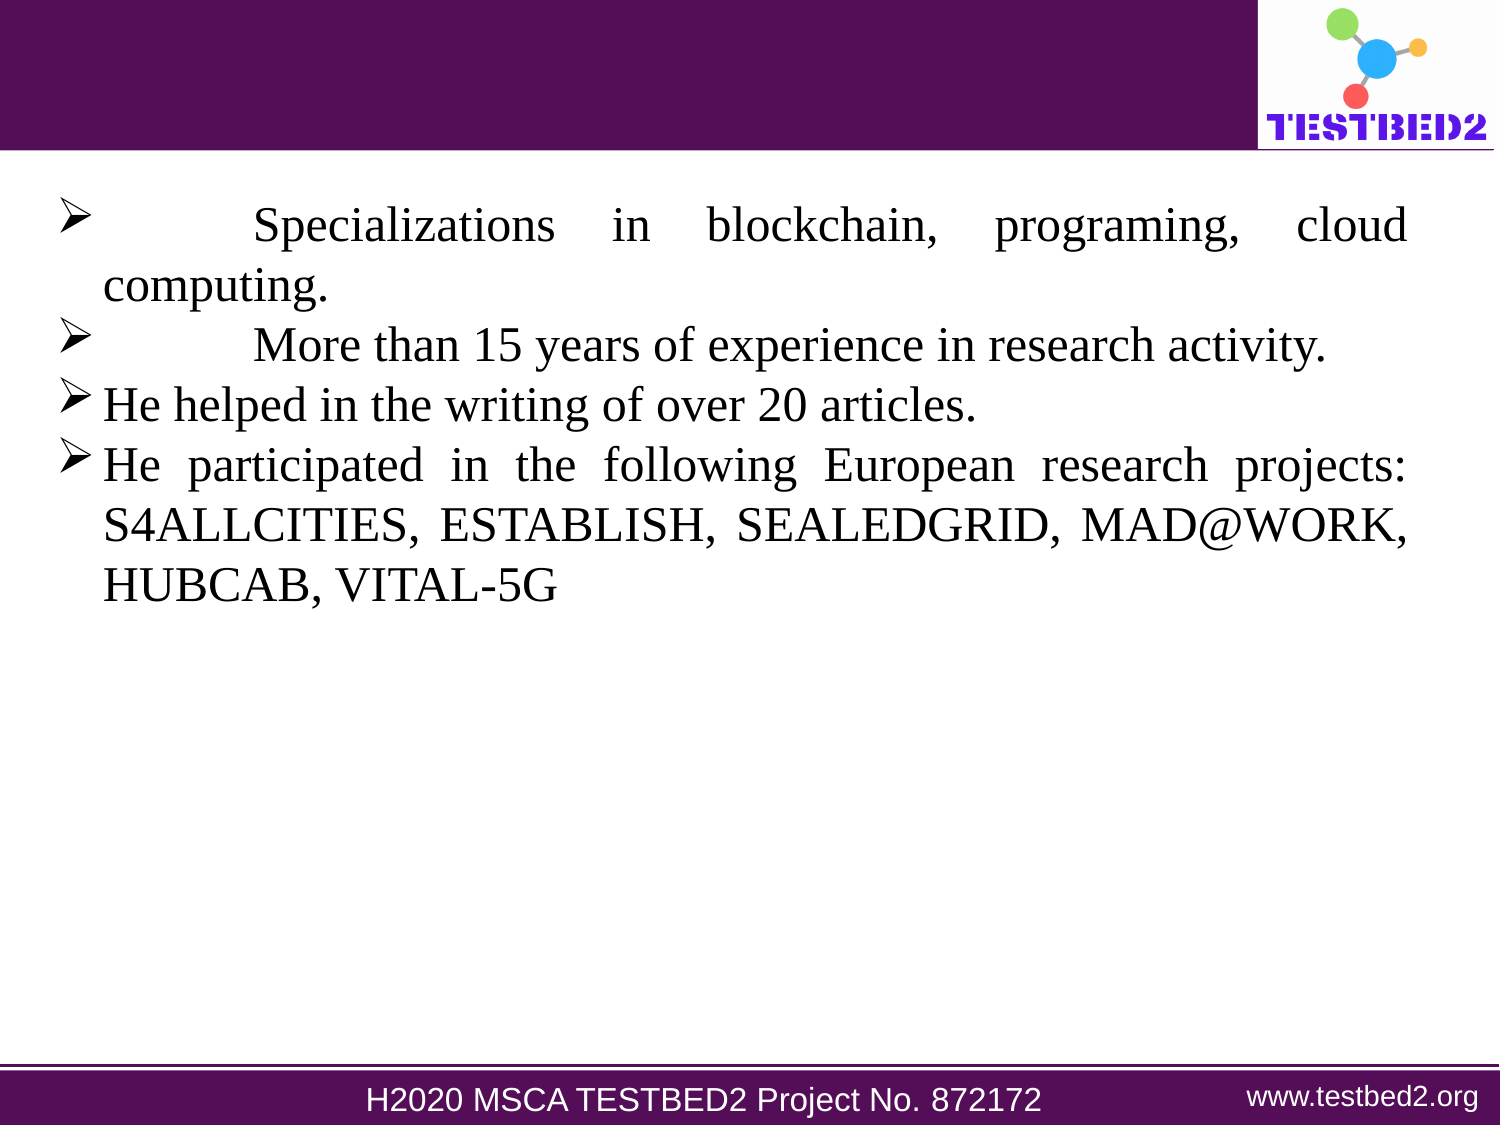

# Academic Experience
10
	Specializations in blockchain, programing, cloud computing.
	More than 15 years of experience in research activity.
He helped in the writing of over 20 articles.
He participated in the following European research projects: S4ALLCITIES, ESTABLISH, SEALEDGRID, MAD@WORK, HUBCAB, VITAL-5G